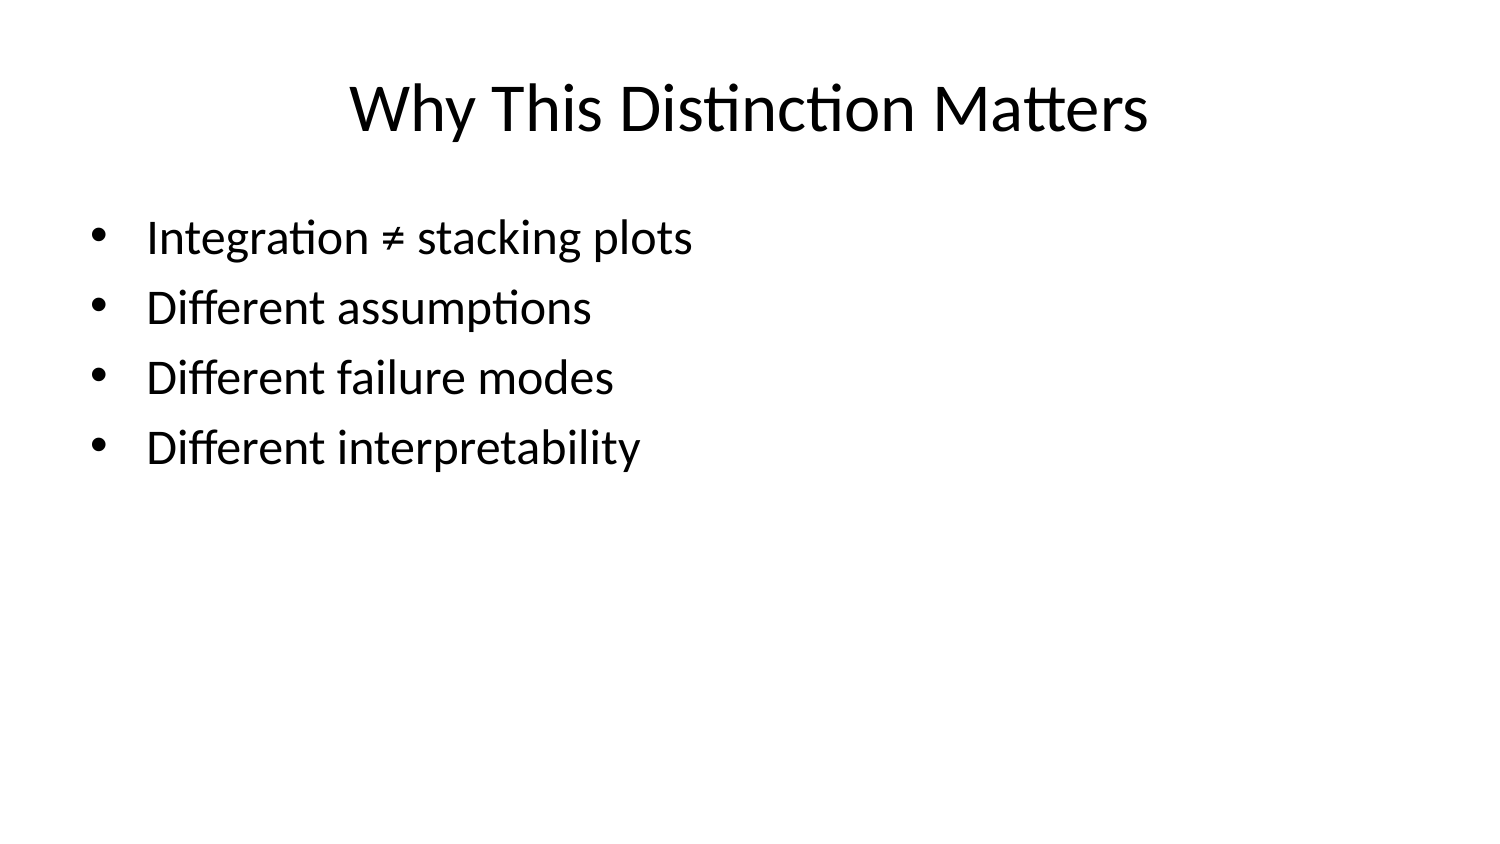

# Why This Distinction Matters
Integration ≠ stacking plots
Different assumptions
Different failure modes
Different interpretability